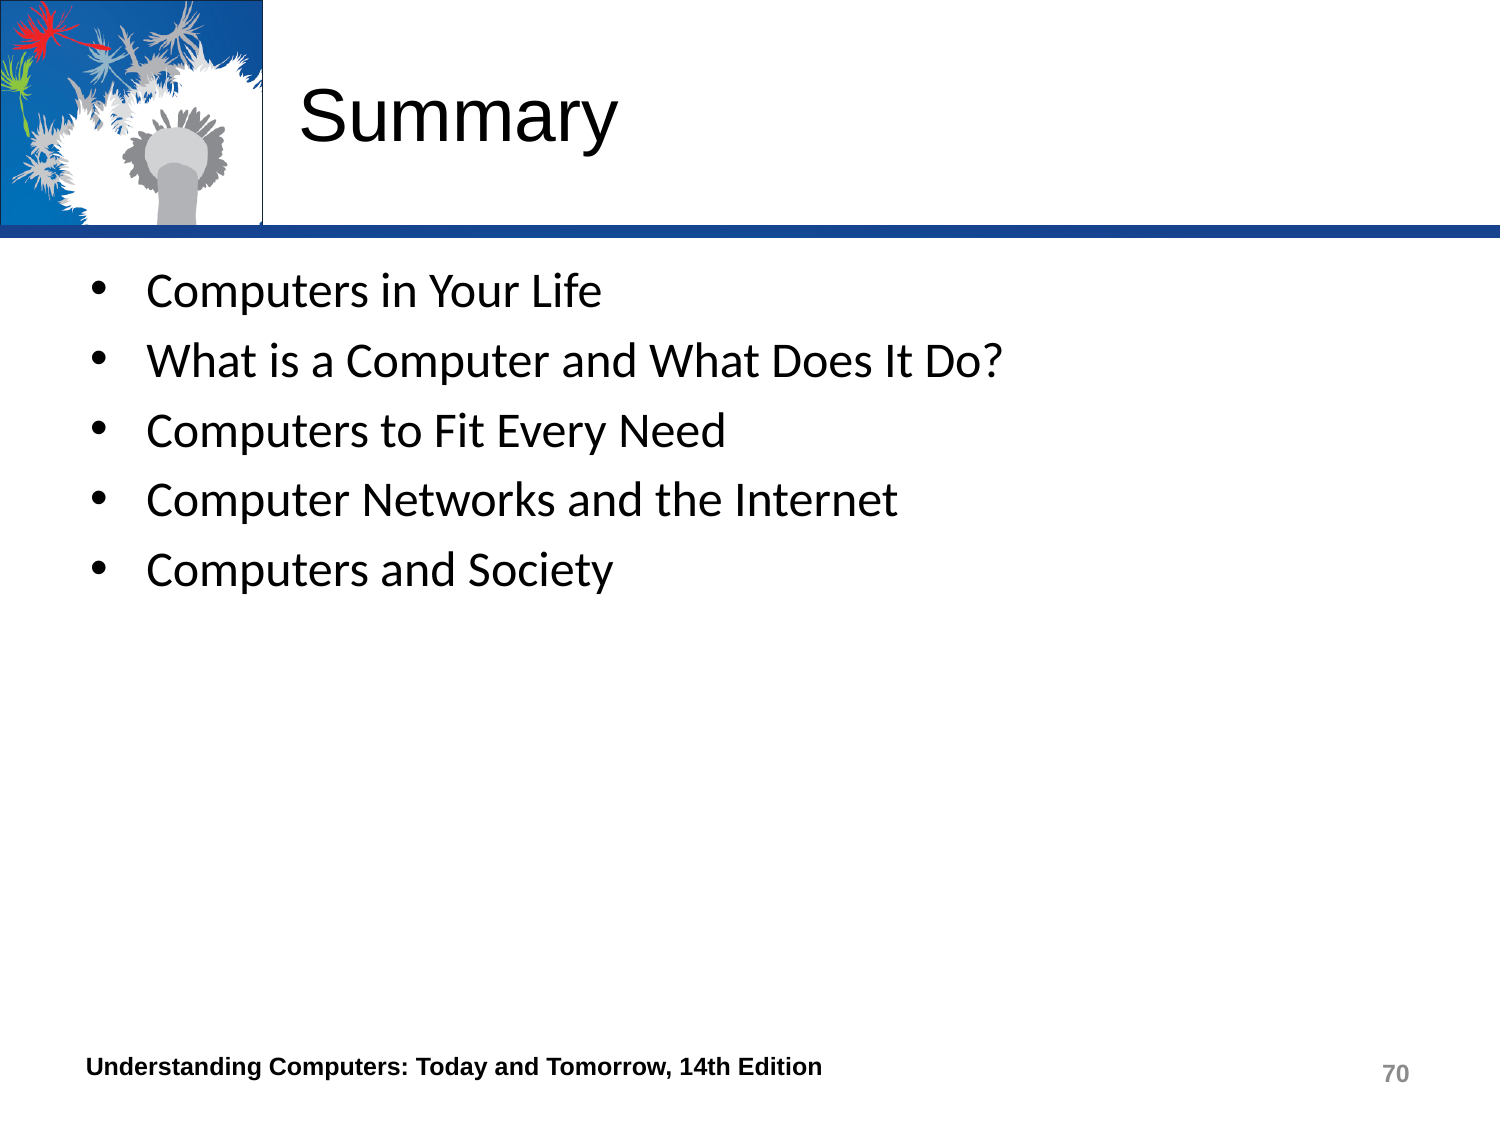

# Summary
Computers in Your Life
What is a Computer and What Does It Do?
Computers to Fit Every Need
Computer Networks and the Internet
Computers and Society
Understanding Computers: Today and Tomorrow, 14th Edition
70